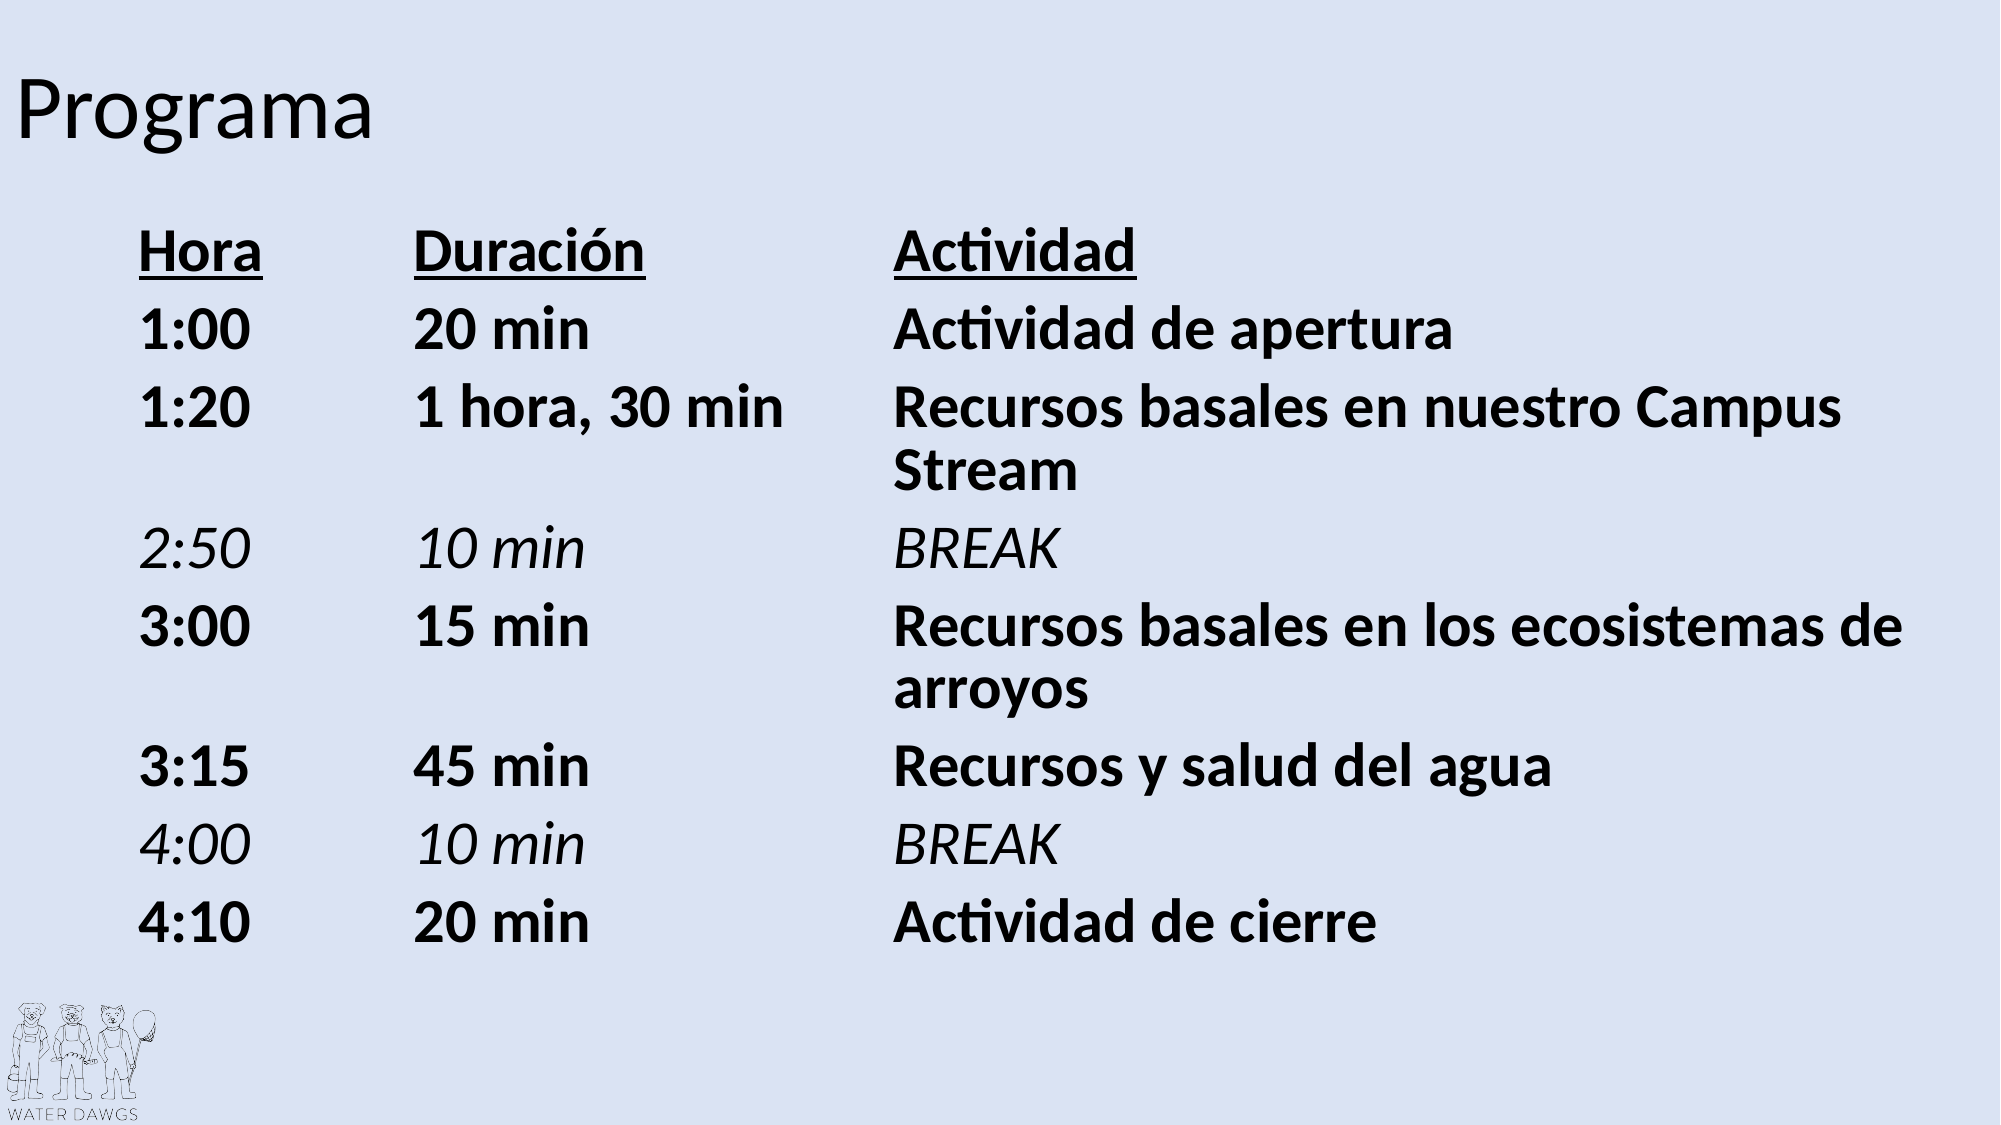

# Programa
| Hora | Duración | Actividad |
| --- | --- | --- |
| 1:00 | 20 min | Actividad de apertura |
| 1:20 | 1 hora, 30 min | Recursos basales en nuestro Campus Stream |
| 2:50 | 10 min | BREAK |
| 3:00 | 15 min | Recursos basales en los ecosistemas de arroyos |
| 3:15 | 45 min | Recursos y salud del agua |
| 4:00 | 10 min | BREAK |
| 4:10 | 20 min | Actividad de cierre |